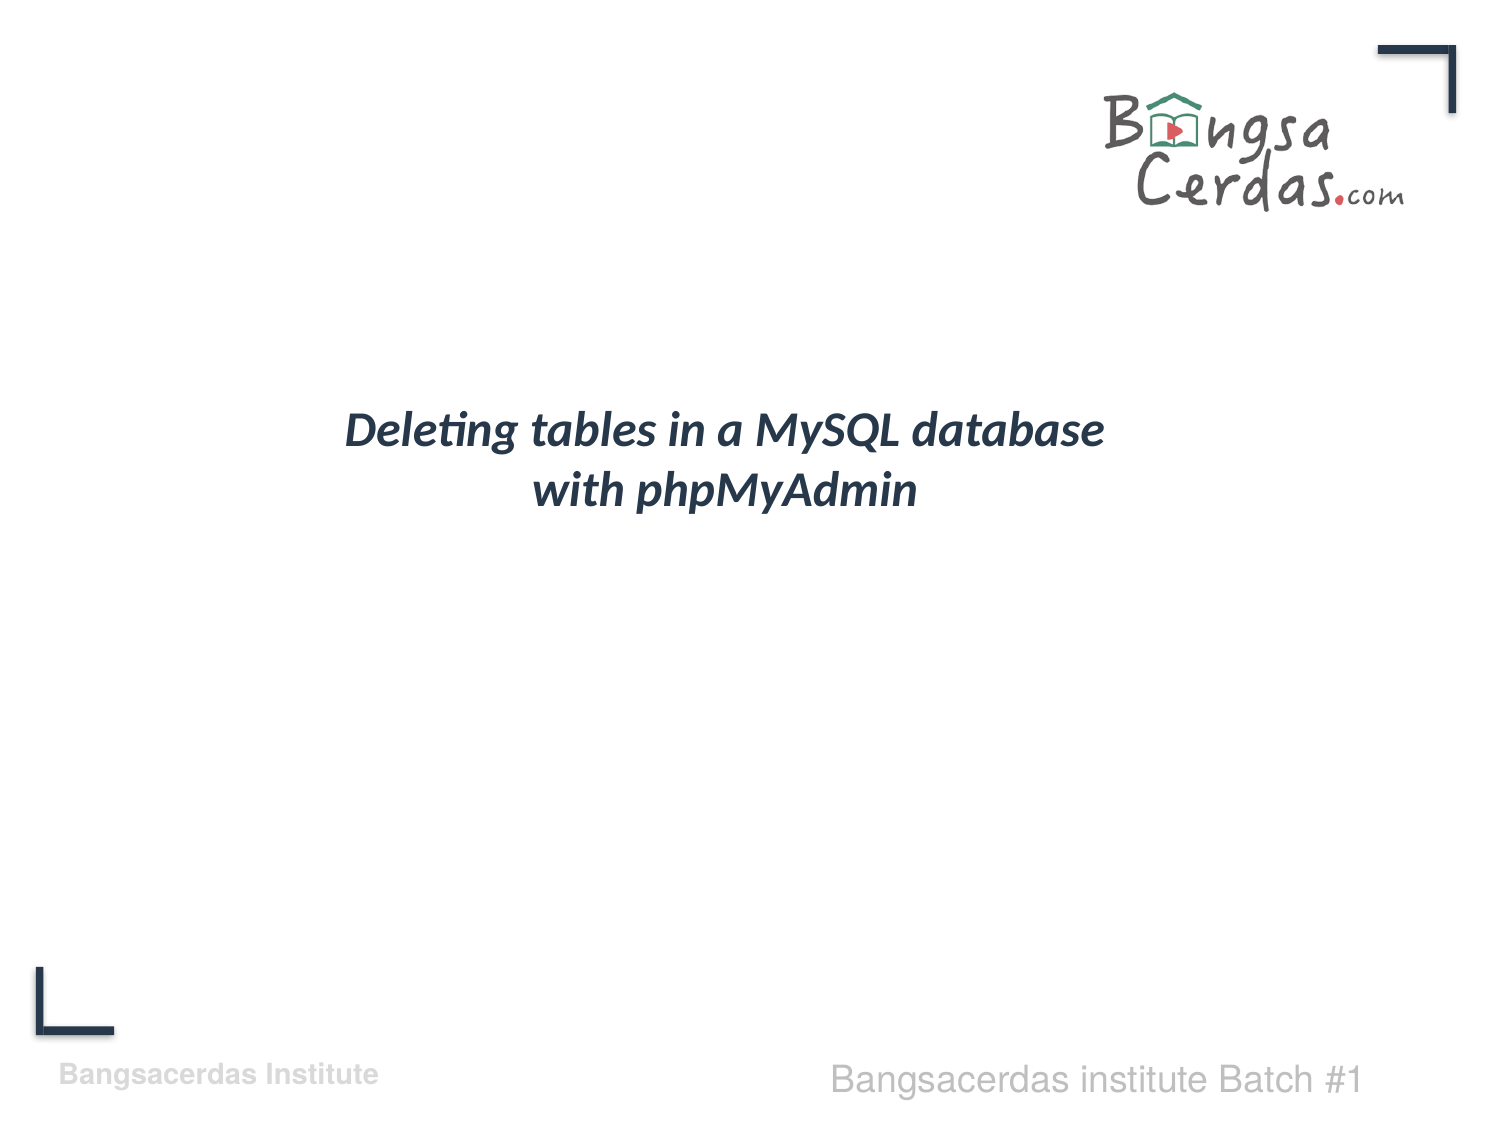

# Deleting tables in a MySQL database with phpMyAdmin